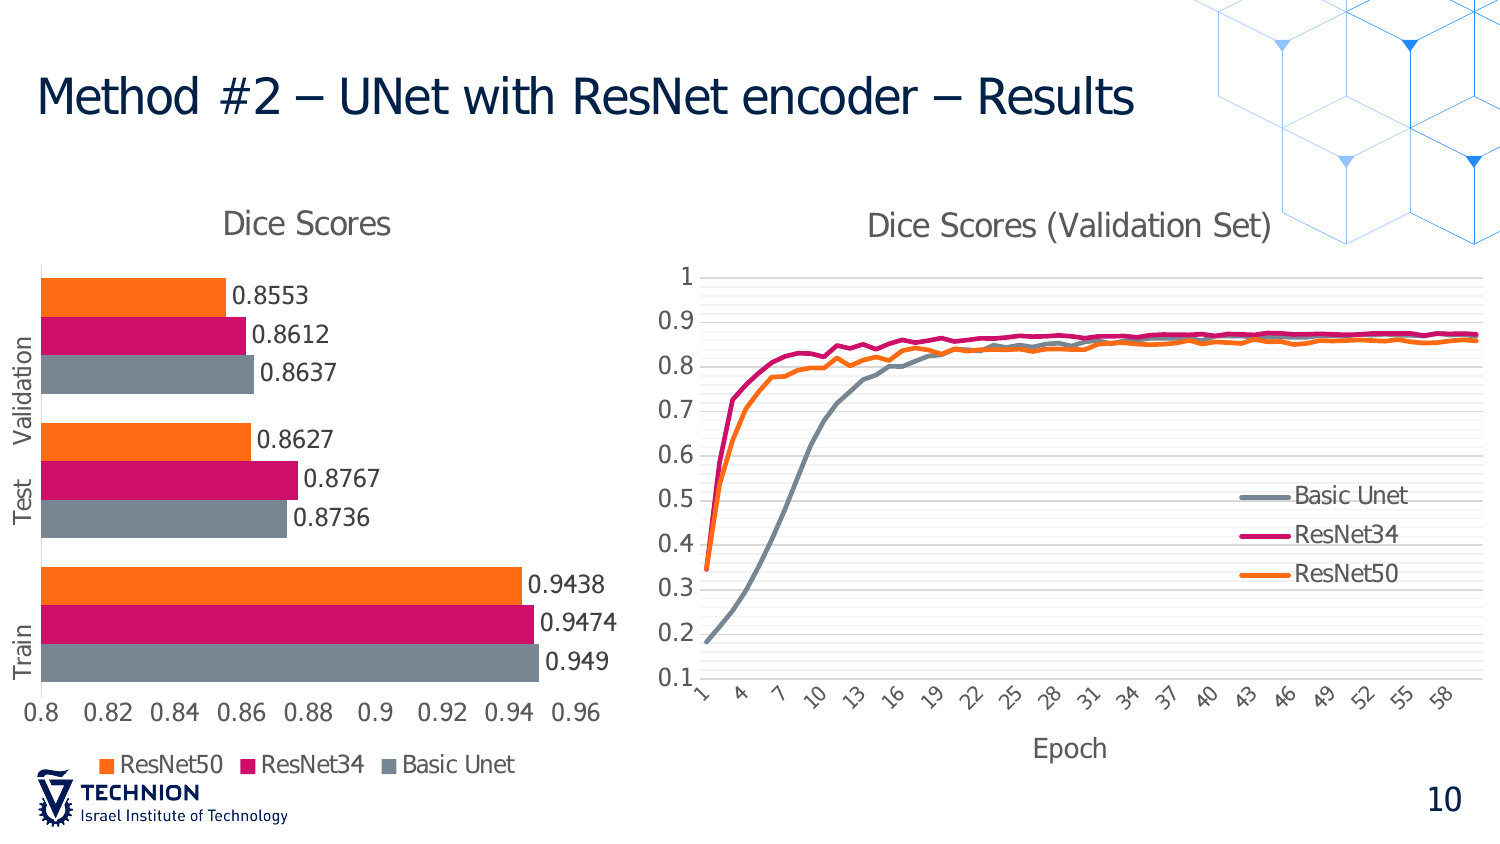

# Method #2 – UNet with ResNet encoder – Results

### Chart: Dice Scores

| Category | Basic Unet | ResNet34 | ResNet50 |
|---|---|---|---|
| Train | 0.949 | 0.9474 | 0.9438 |
| Test | 0.8736 | 0.8767 | 0.8627 |
| Validation | 0.8637 | 0.8612 | 0.8553 |

### Chart: Dice Scores (Validation Set)

| Category | Basic Unet | ResNet34 | ResNet50 |
|---|---|---|---|
10